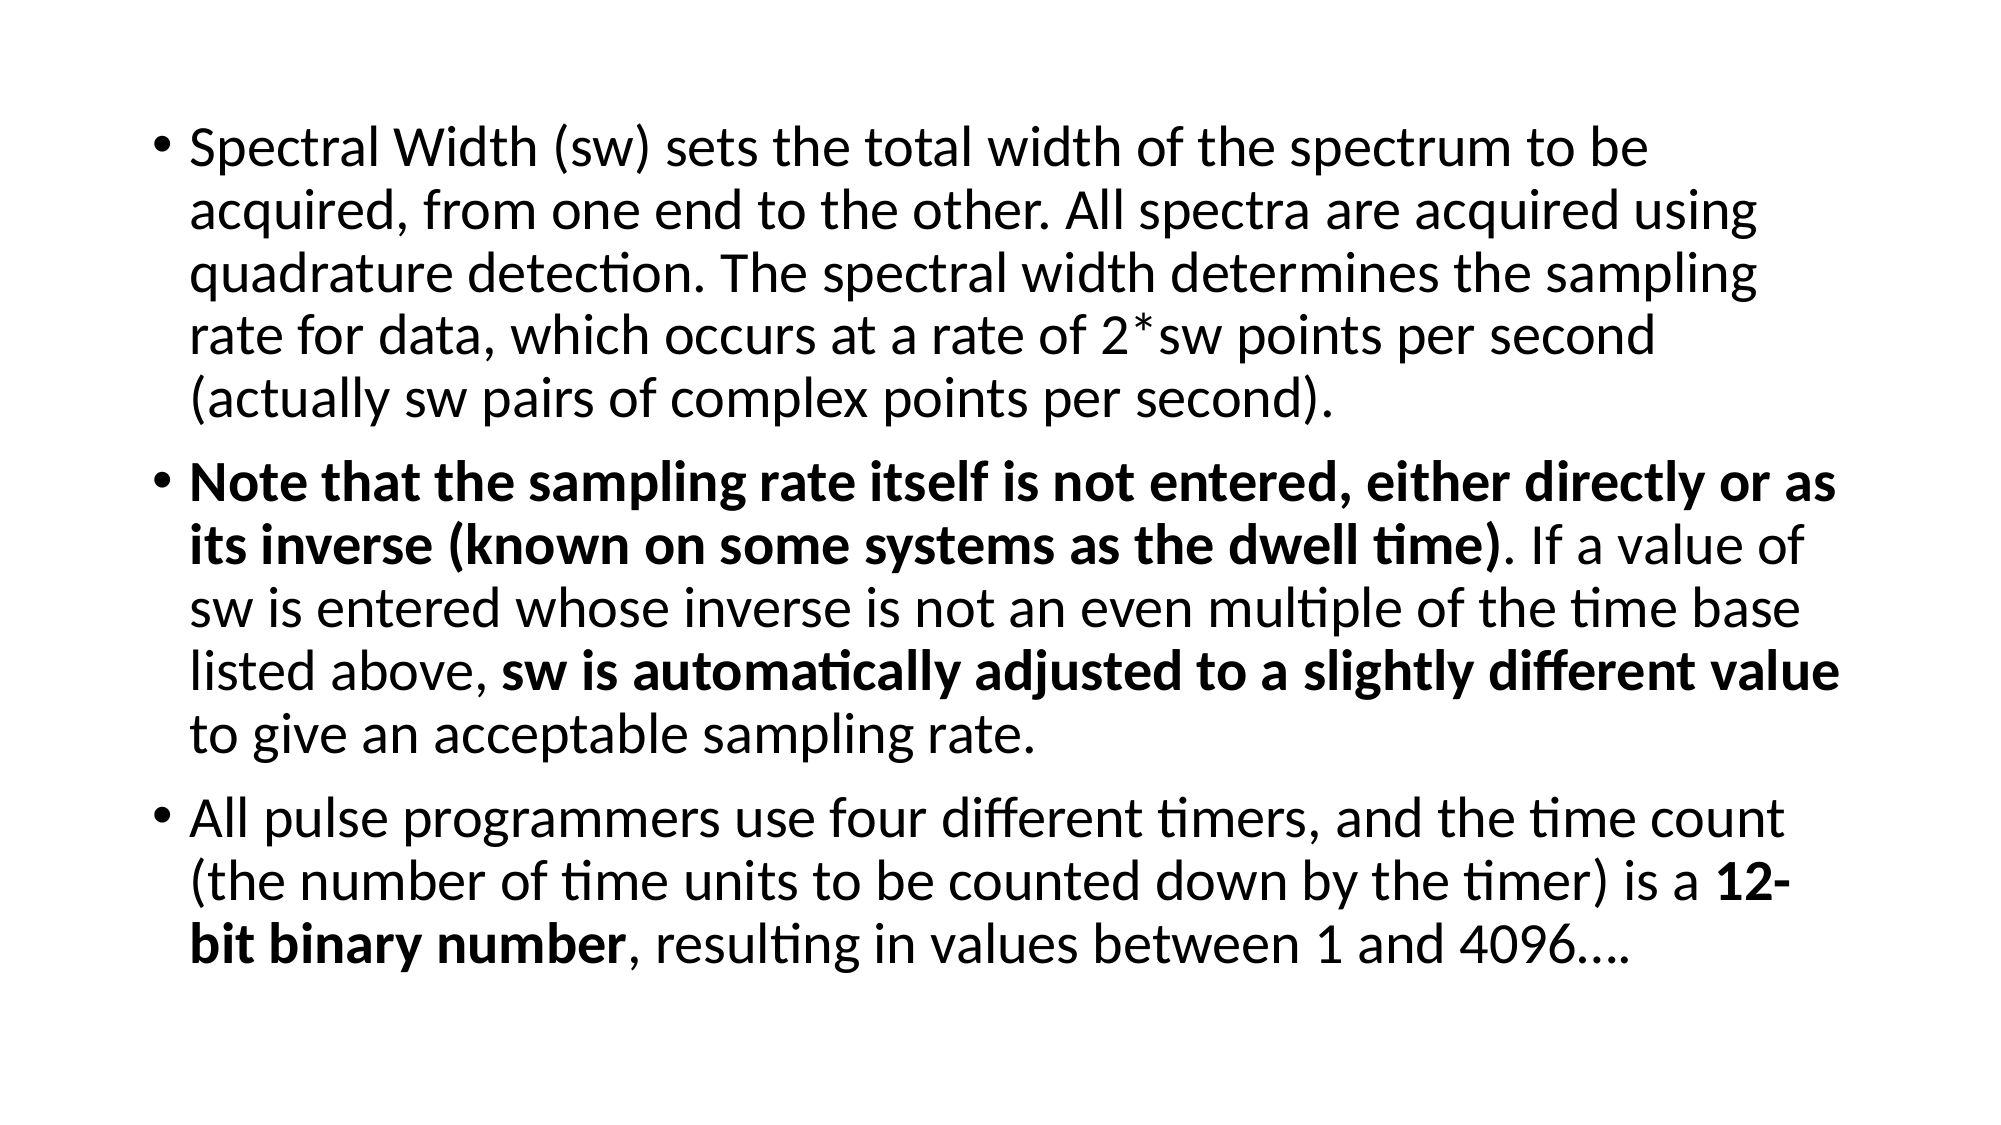

Spectral Width (sw) sets the total width of the spectrum to be acquired, from one end to the other. All spectra are acquired using quadrature detection. The spectral width determines the sampling rate for data, which occurs at a rate of 2*sw points per second (actually sw pairs of complex points per second).
Note that the sampling rate itself is not entered, either directly or as its inverse (known on some systems as the dwell time). If a value of sw is entered whose inverse is not an even multiple of the time base listed above, sw is automatically adjusted to a slightly different value to give an acceptable sampling rate.
All pulse programmers use four different timers, and the time count (the number of time units to be counted down by the timer) is a 12-bit binary number, resulting in values between 1 and 4096….